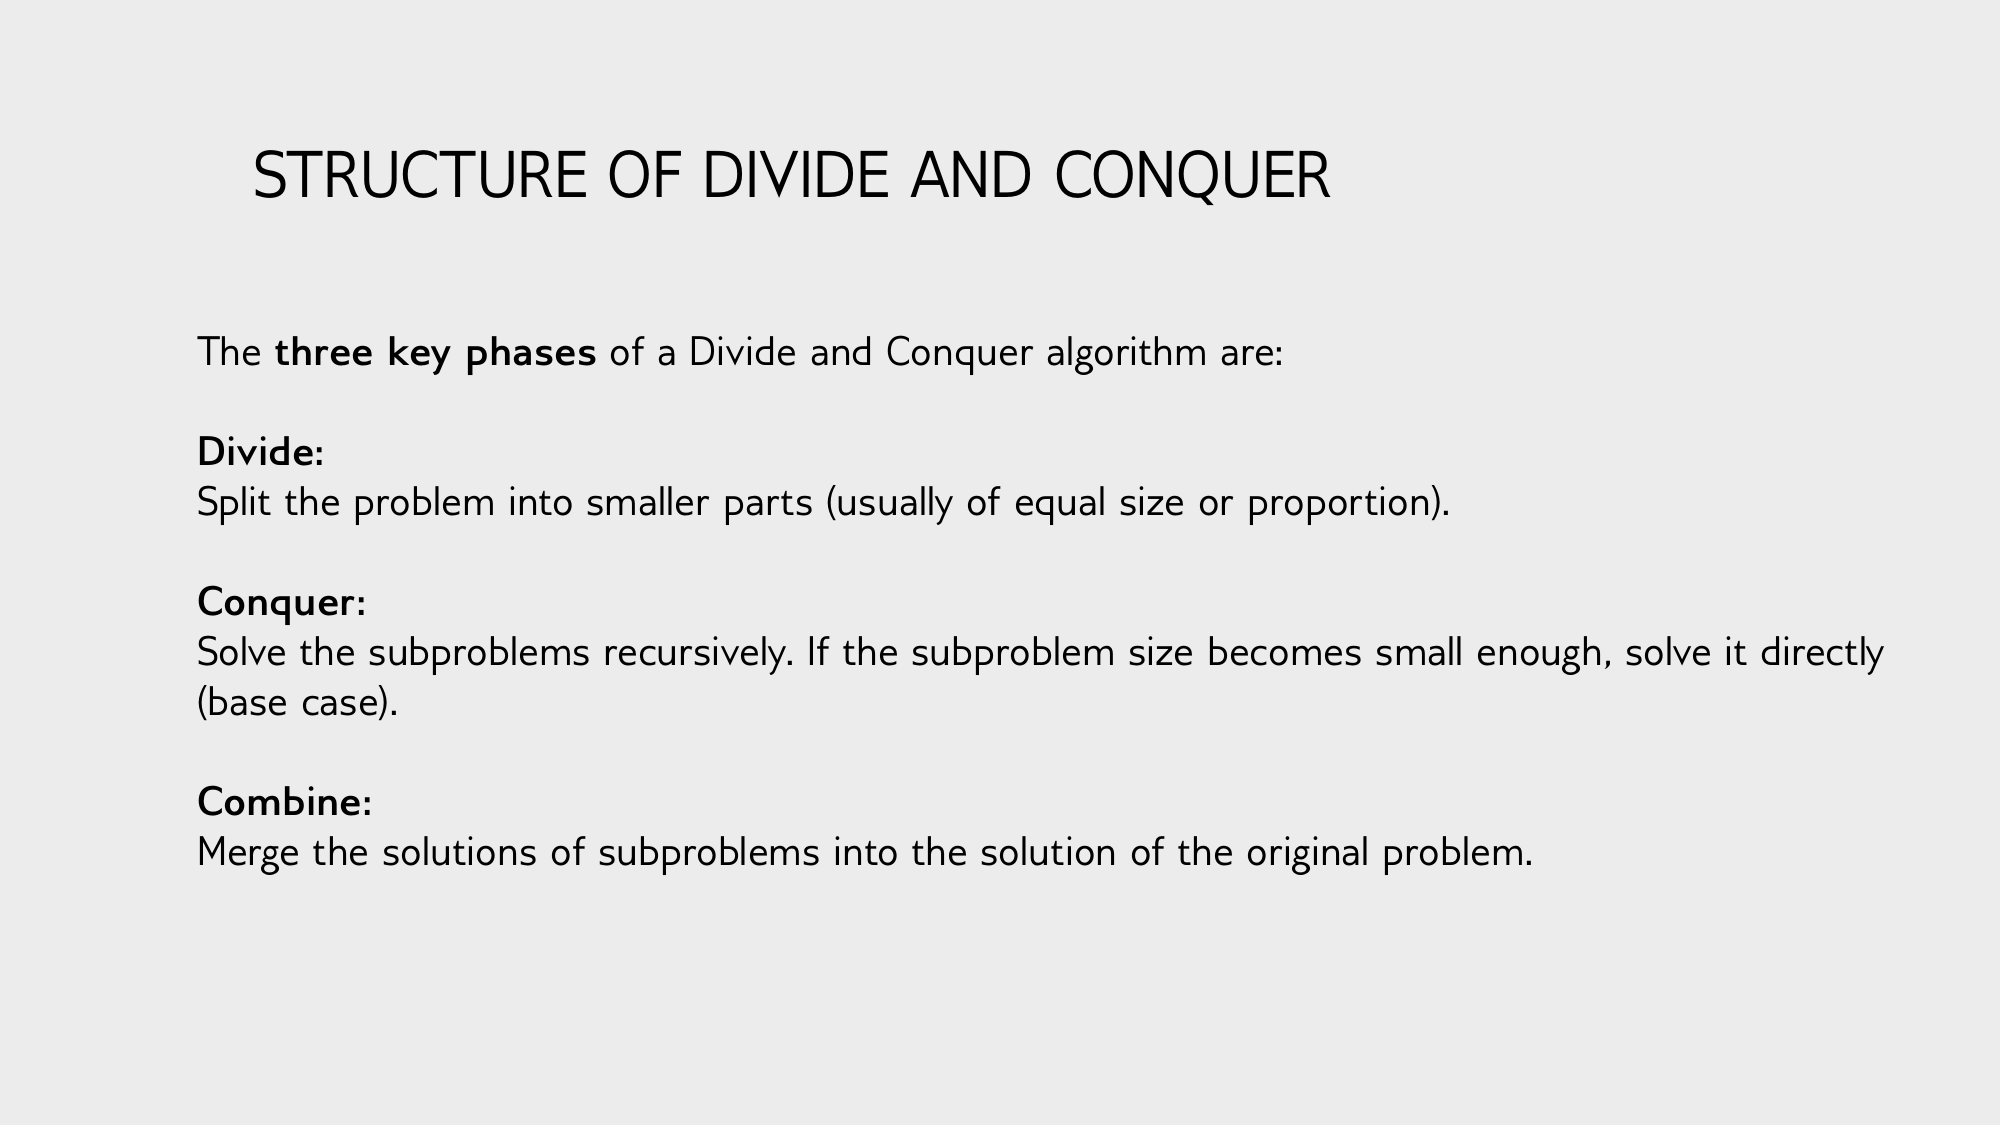

# Structure of Divide and Conquer
The three key phases of a Divide and Conquer algorithm are:

Divide:
Split the problem into smaller parts (usually of equal size or proportion).

Conquer:
Solve the subproblems recursively. If the subproblem size becomes small enough, solve it directly
(base case).

Combine:
Merge the solutions of subproblems into the solution of the original problem.